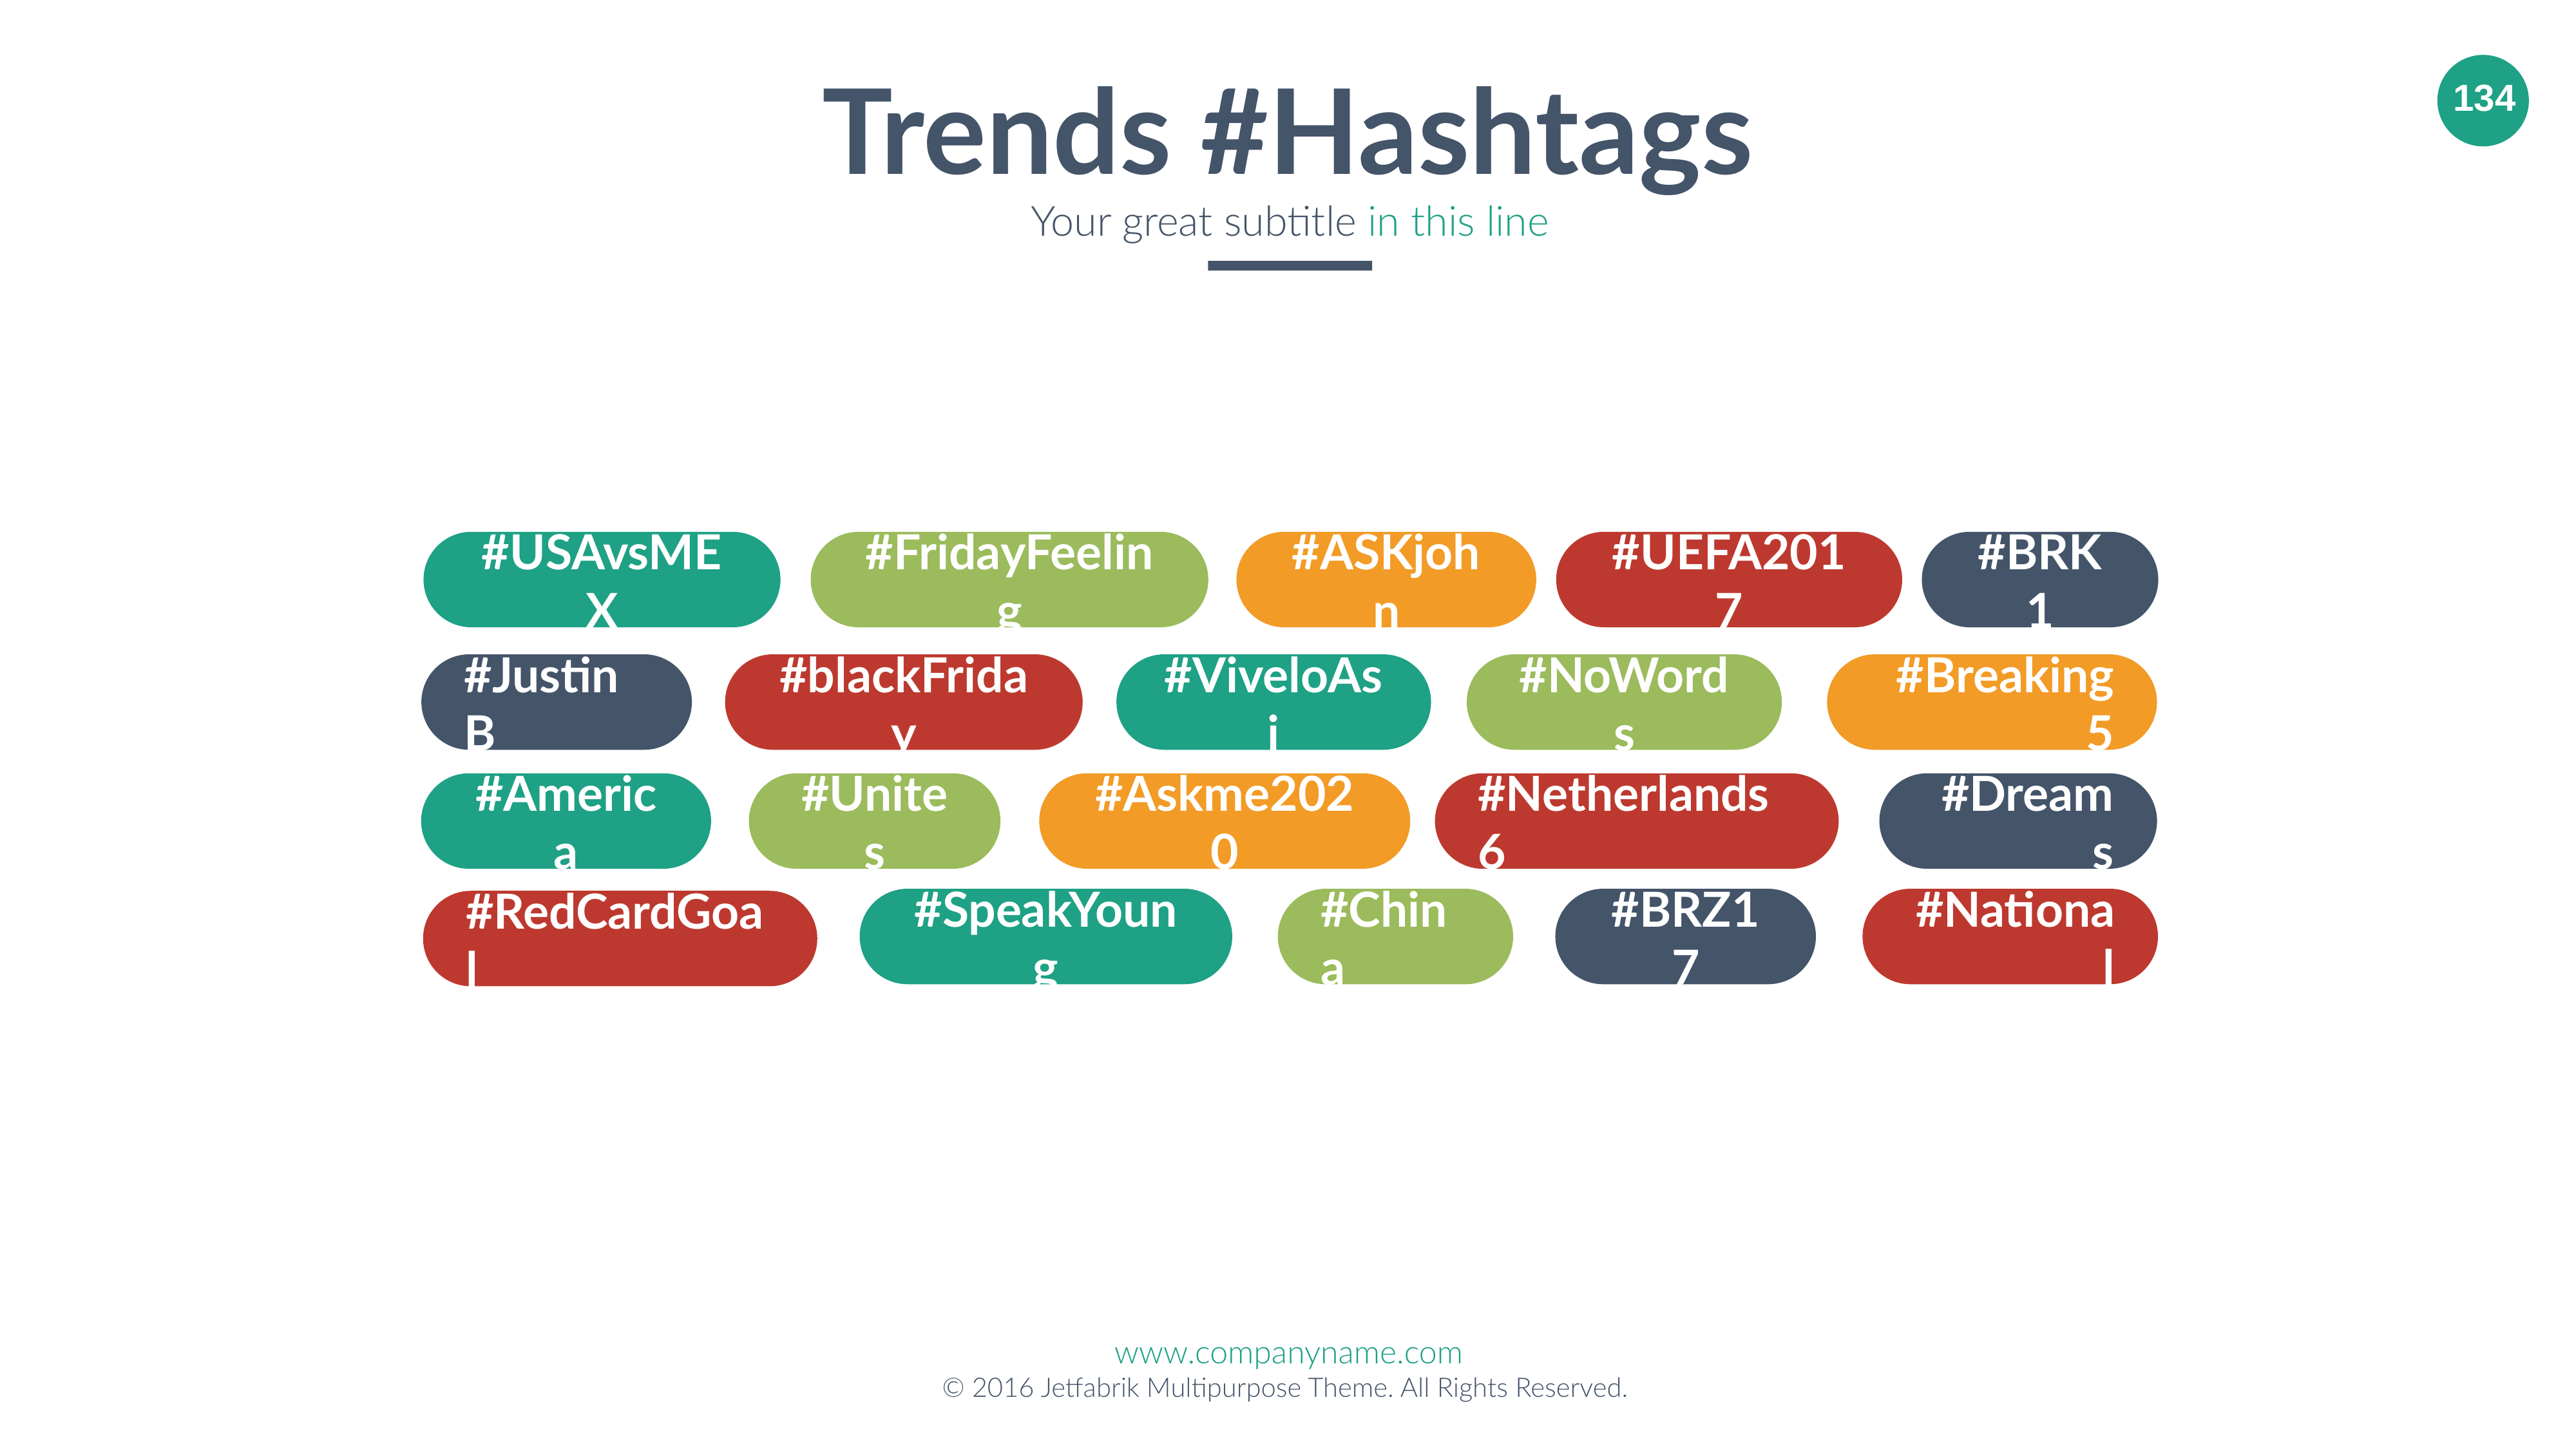

Trends #Hashtags
Your great subtitle in this line

#USAvsMEX
#FridayFeeling
#ASKjohn
#UEFA2017
#BRK1
#JustinB
#blackFriday
#ViveloAsi
#NoWords
#Breaking5
#America
#Unites
#Askme2020
#Netherlands6
#Dreams
#SpeakYoung
#China
#BRZ17
#National
#RedCardGoal